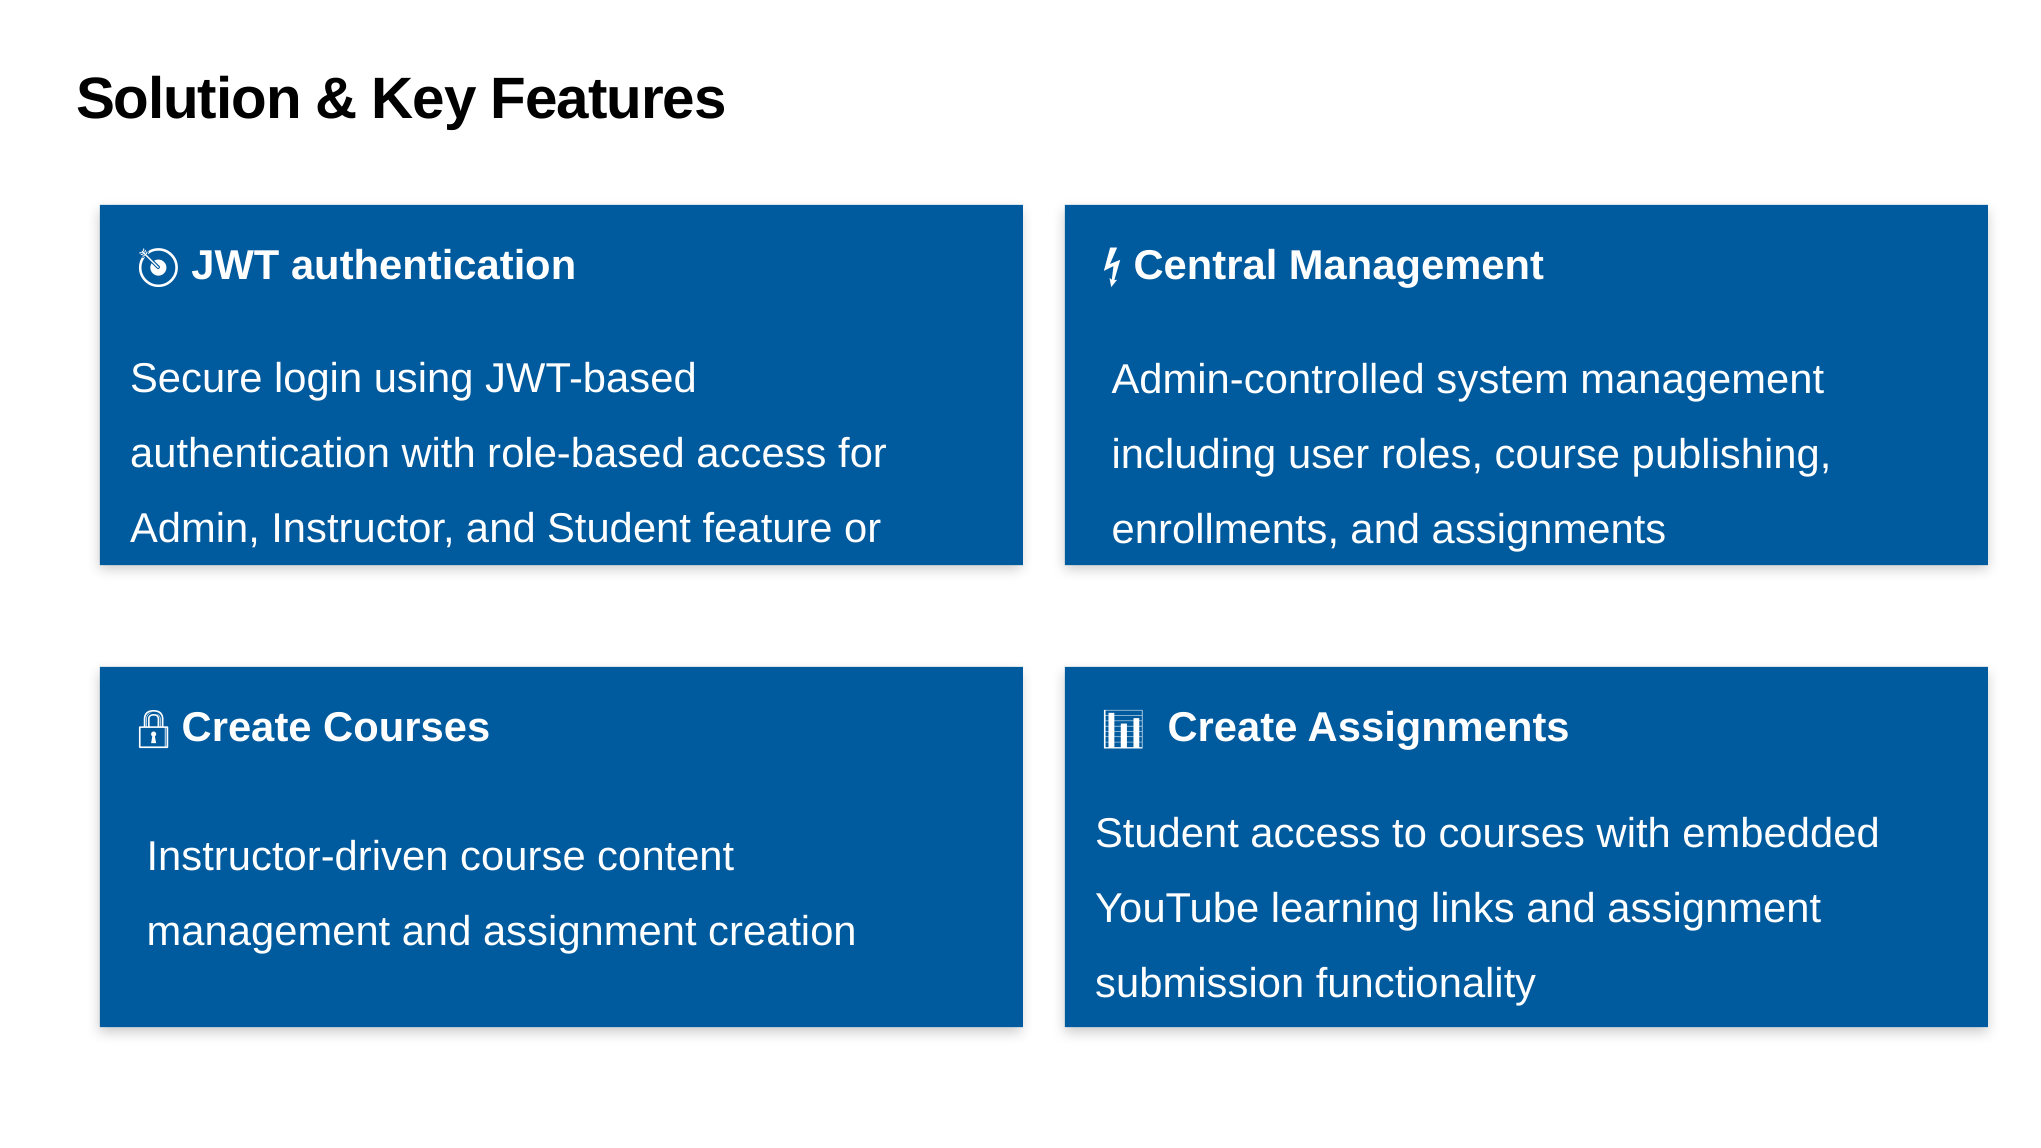

# Solution & Key Features

🎯 JWT authentication
⚡ Central Management
Secure login using JWT-based authentication with role-based access for Admin, Instructor, and Student feature or capability
Admin-controlled system management including user roles, course publishing, enrollments, and assignments

🔒 Create Courses
📊  Create Assignments
Student access to courses with embedded YouTube learning links and assignment submission functionality
Instructor-driven course content management and assignment creation